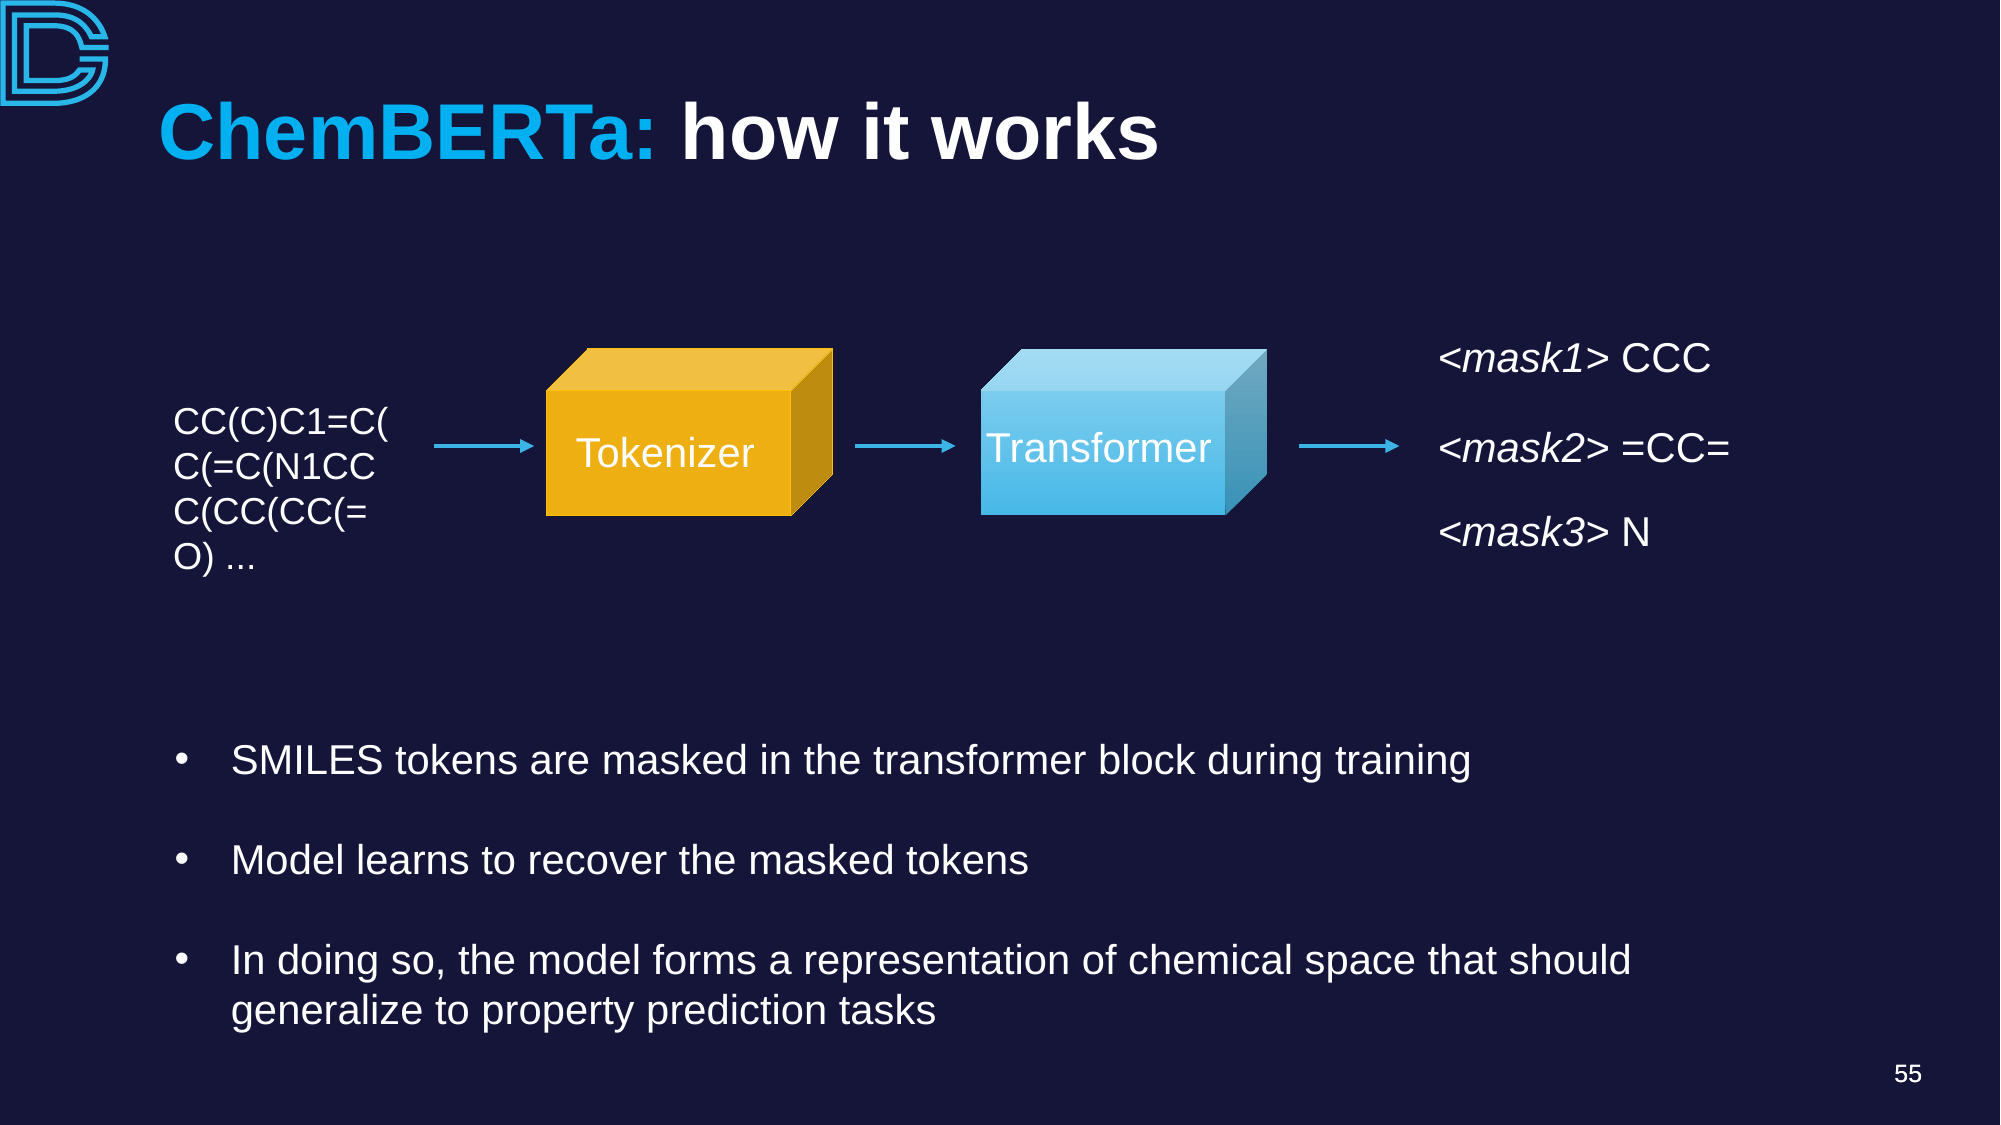

# ChemBERTa: how it works
<mask1> CCC

CC(C)C1=C(C(=C(N1CCC(CC(CC(=O) ...
<mask2> =CC=
Transformer
Tokenizer
<mask3> N
SMILES tokens are masked in the transformer block during training

Model learns to recover the masked tokens

In doing so, the model forms a representation of chemical space that should generalize to property prediction tasks
55